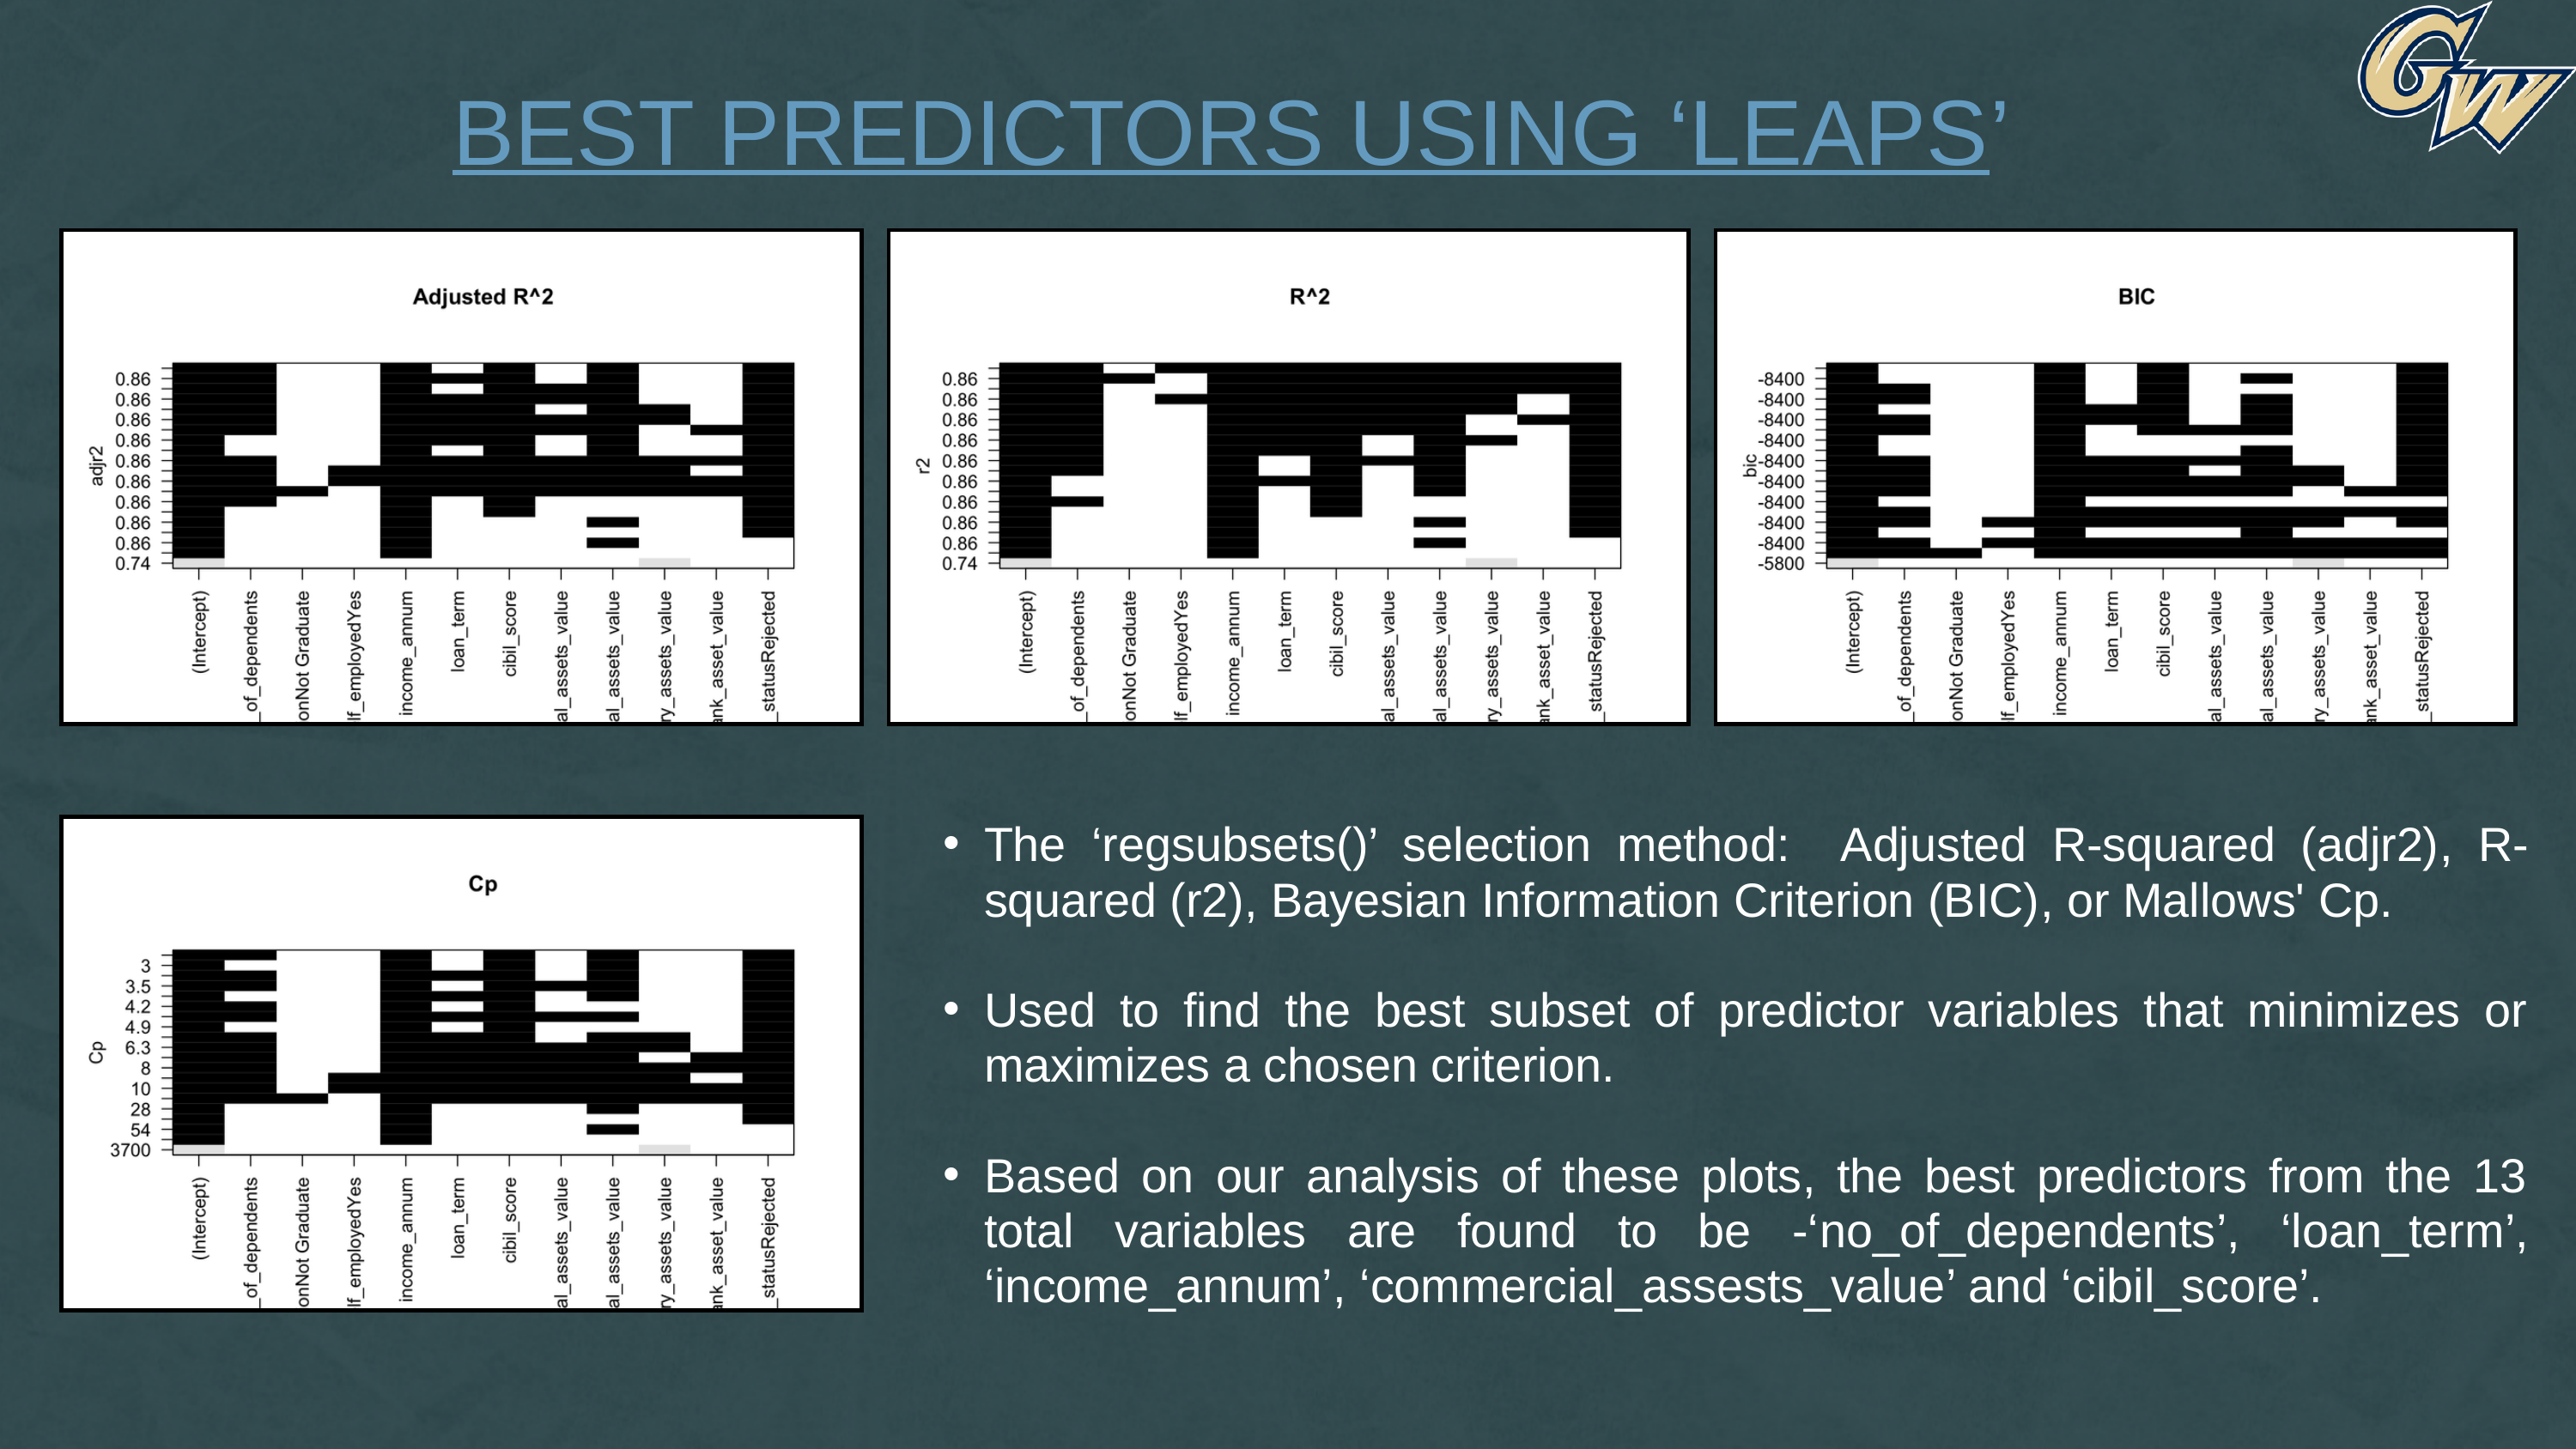

BEST PREDICTORS USING ‘LEAPS’

The ‘regsubsets()’ selection method:  Adjusted R-squared (adjr2), R-squared (r2), Bayesian Information Criterion (BIC), or Mallows' Cp.

Used to find the best subset of predictor variables that minimizes or maximizes a chosen criterion.

Based on our analysis of these plots, the best predictors from the 13 total variables are found to be -‘no_of_dependents’, ‘loan_term’, ‘income_annum’, ‘commercial_assests_value’ and ‘cibil_score’.